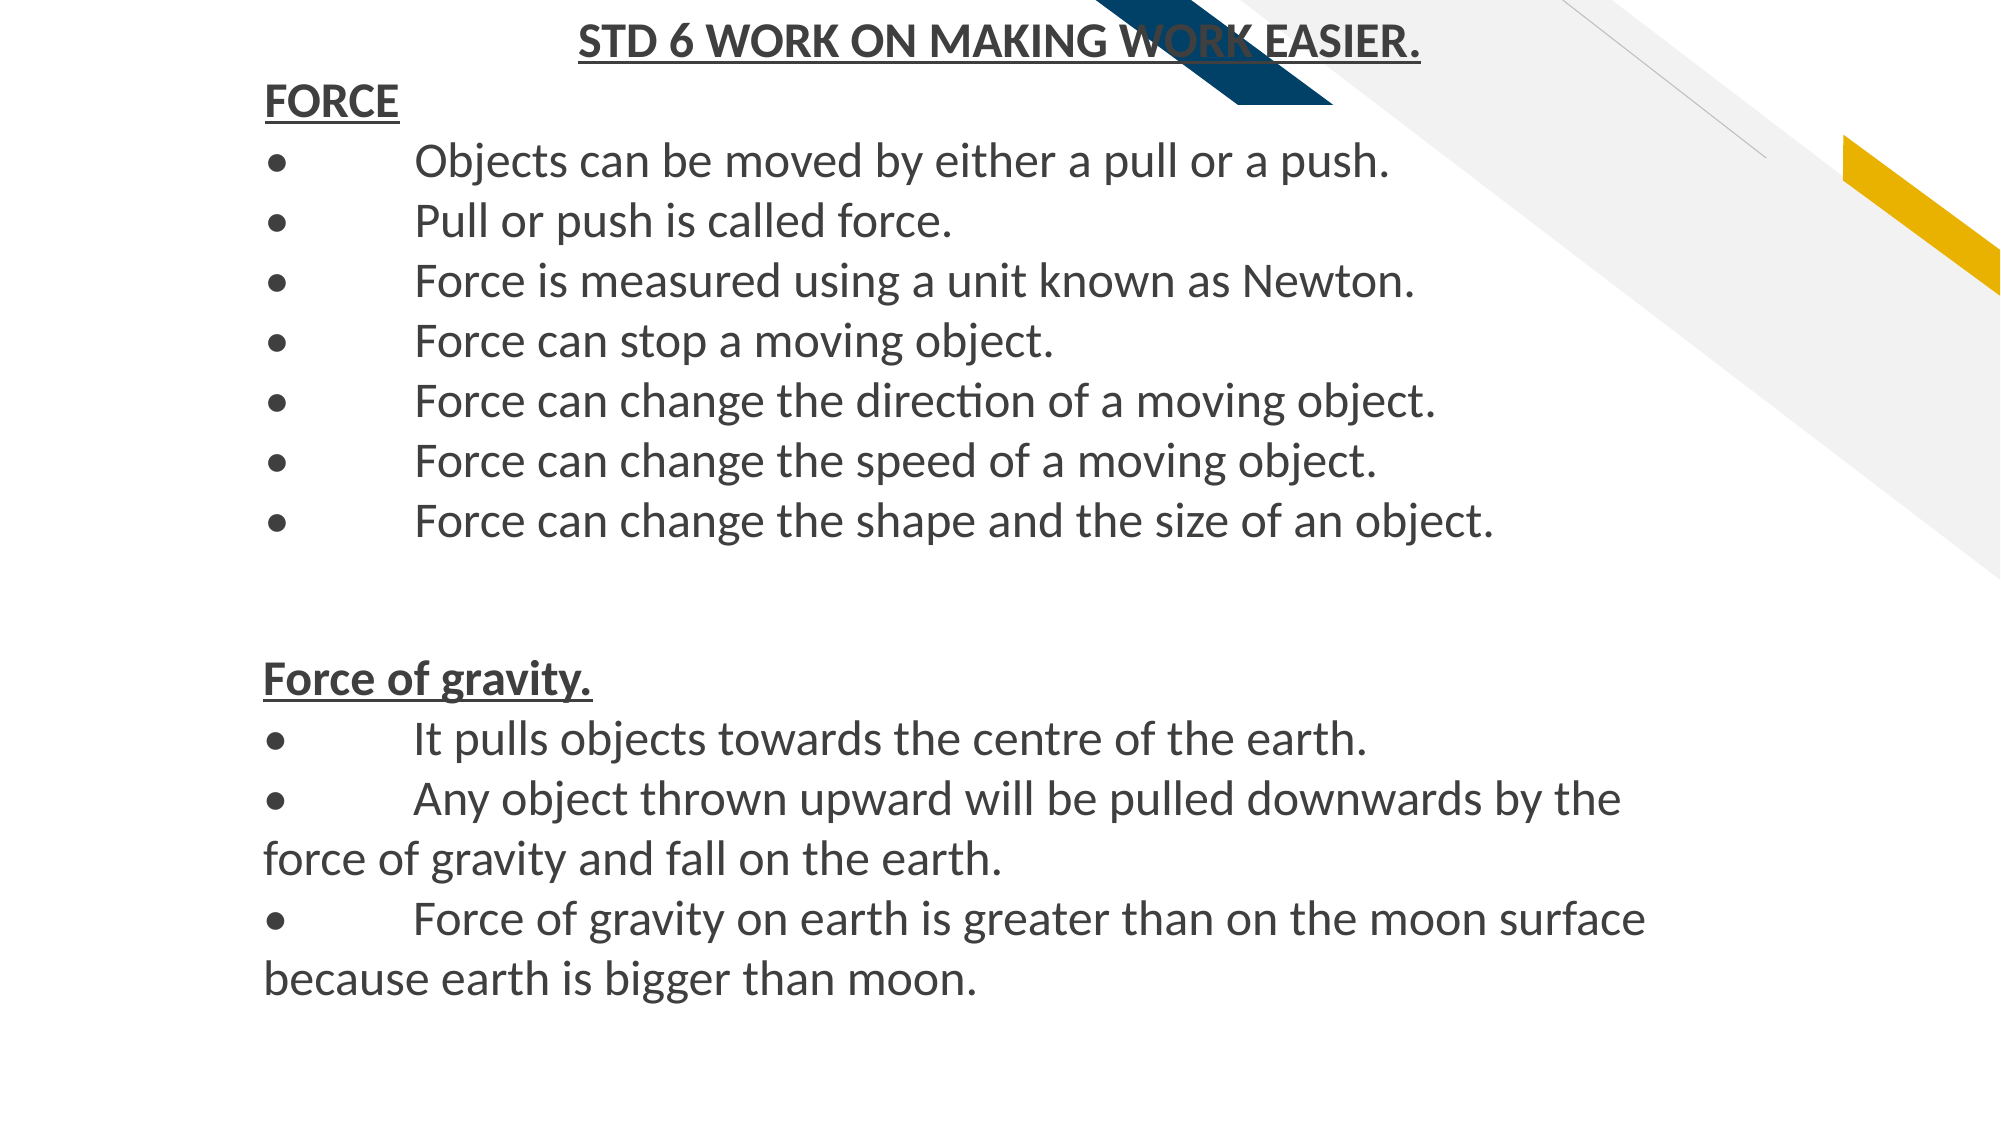

STD 6 WORK ON MAKING WORK EASIER.
FORCE
•	Objects can be moved by either a pull or a push.
•	Pull or push is called force.
•	Force is measured using a unit known as Newton.
•	Force can stop a moving object.
•	Force can change the direction of a moving object.
•	Force can change the speed of a moving object.
•	Force can change the shape and the size of an object.
Force of gravity.
•	It pulls objects towards the centre of the earth.
•	Any object thrown upward will be pulled downwards by the force of gravity and fall on the earth.
•	Force of gravity on earth is greater than on the moon surface because earth is bigger than moon.